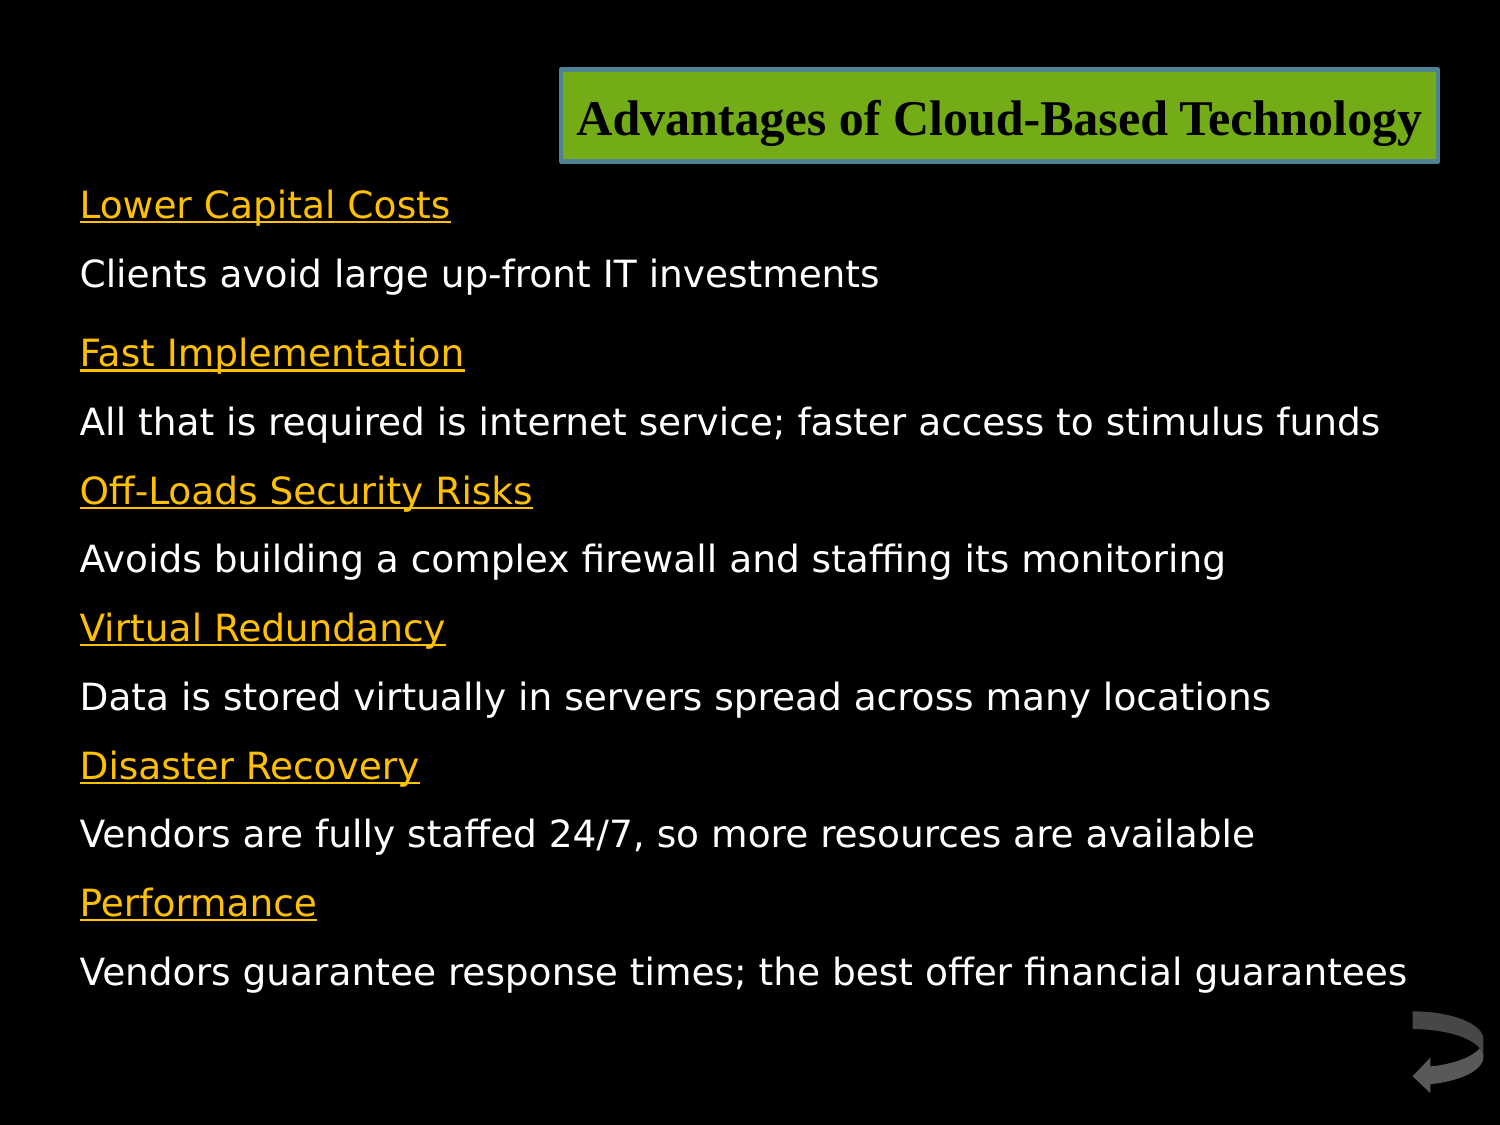

Advantages of Cloud-Based Technology
Lower Capital Costs

Clients avoid large up-front IT investments

Fast Implementation

All that is required is internet service; faster access to stimulus funds

Off-Loads Security Risks

Avoids building a complex firewall and staffing its monitoring

Virtual Redundancy

Data is stored virtually in servers spread across many locations

Disaster Recovery

Vendors are fully staffed 24/7, so more resources are available

Performance

Vendors guarantee response times; the best offer financial guarantees